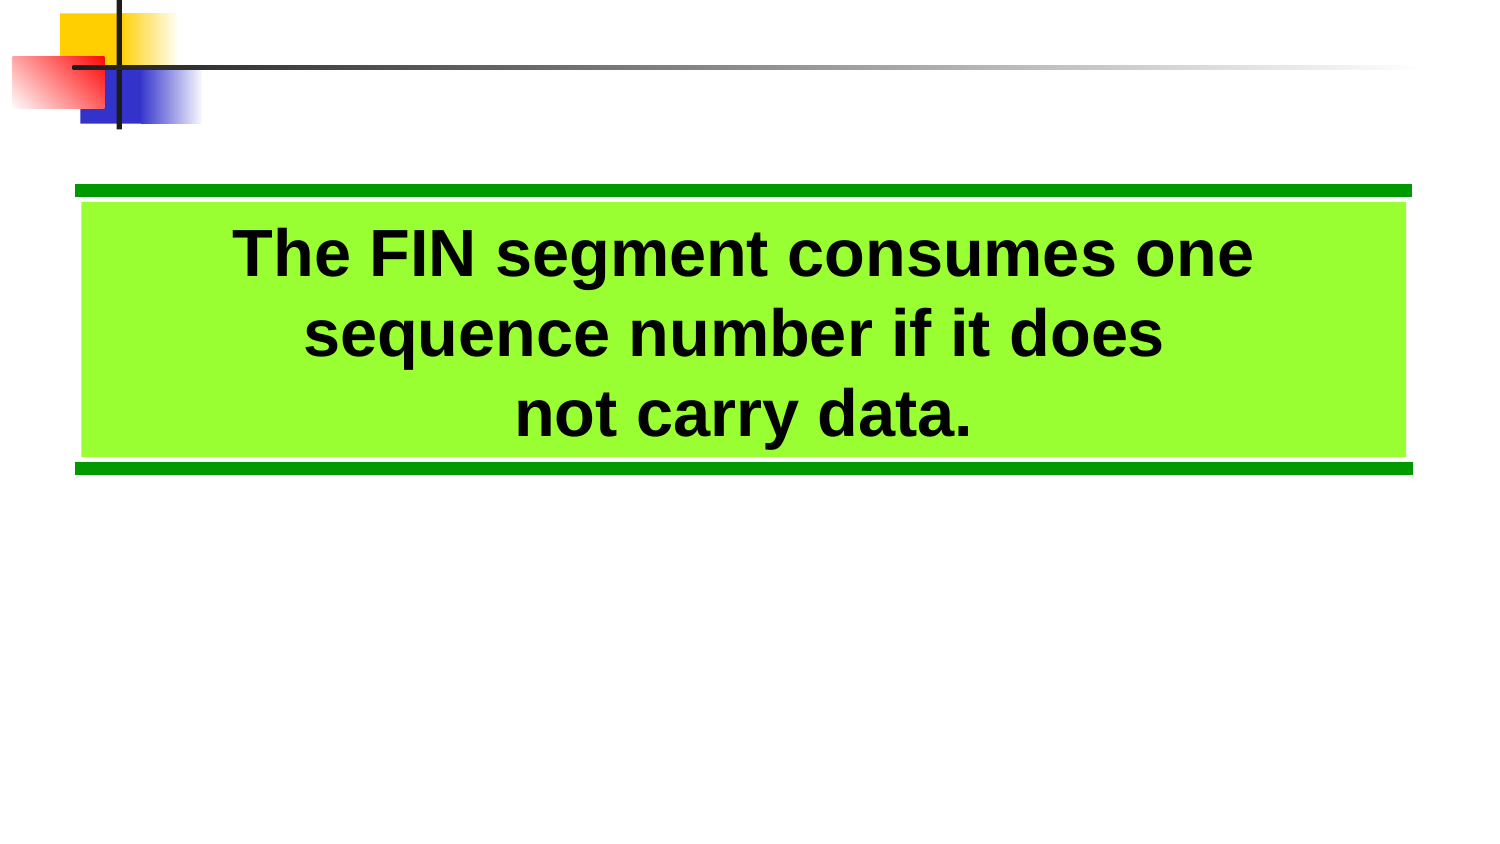

The FIN segment consumes one sequence number if it does
not carry data.